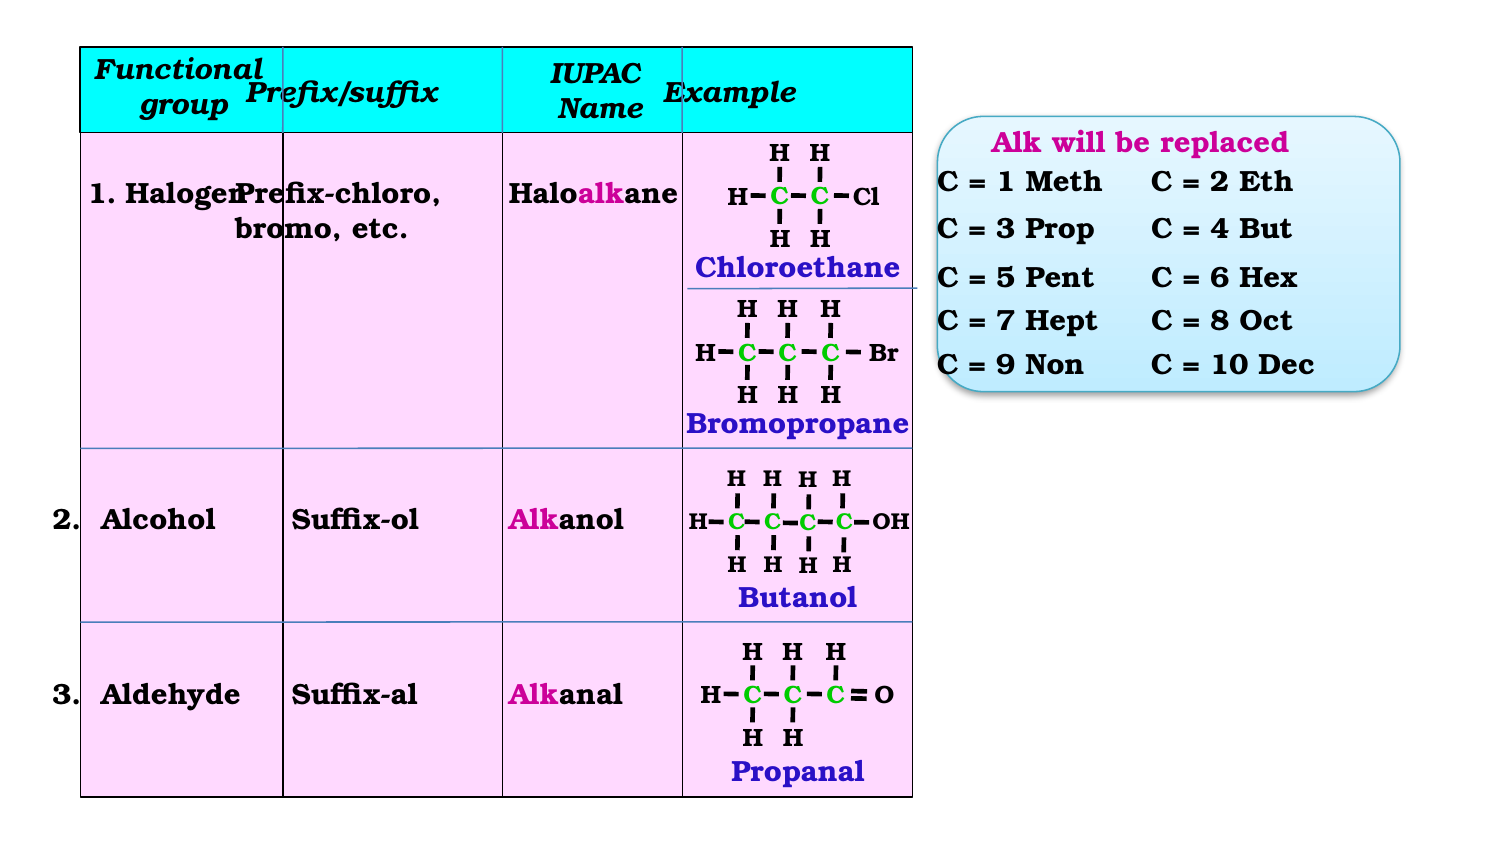

Functional
 group

IUPAC
Name
Prefix/suffix
Example

Alk will be replaced

H
H
C
C
H
Cl
H
H
C = 1 Meth
C = 2 Eth
Halogen
Prefix-chloro,
bromo, etc.
Haloalkane
C = 3 Prop
C = 4 But
Chloroethane
C = 5 Pent
C = 6 Hex
H
H
H
C
C
C
H
Br
H
H
H
C = 7 Hept
C = 8 Oct
C = 9 Non
C = 10 Dec
Bromopropane
H
H
H
H
C
C
C
H
OH
C
H
H
H
H
2.  Alcohol
Suffix-ol
Alkanol
Butanol
H
H
H
C
C
C
H
O
H
H
3.  Aldehyde
Suffix-al
Alkanal
Propanal